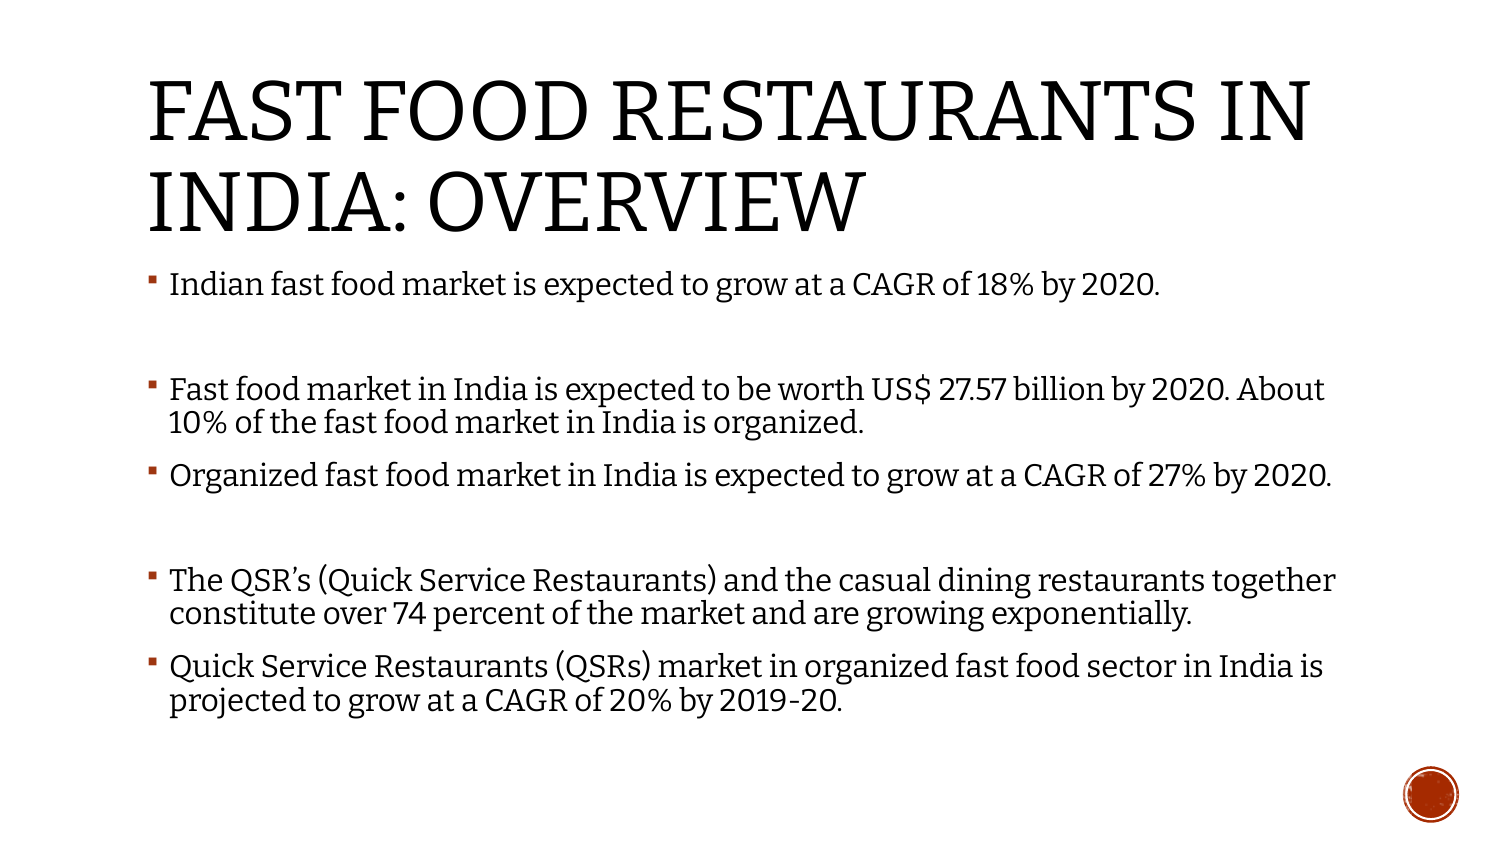

# Fast Food Restaurants in India: Overview
Indian fast food market is expected to grow at a CAGR of 18% by 2020.

Fast food market in India is expected to be worth US$ 27.57 billion by 2020. About 10% of the fast food market in India is organized.
Organized fast food market in India is expected to grow at a CAGR of 27% by 2020.

The QSR’s (Quick Service Restaurants) and the casual dining restaurants together constitute over 74 percent of the market and are growing exponentially.
Quick Service Restaurants (QSRs) market in organized fast food sector in India is projected to grow at a CAGR of 20% by 2019-20.